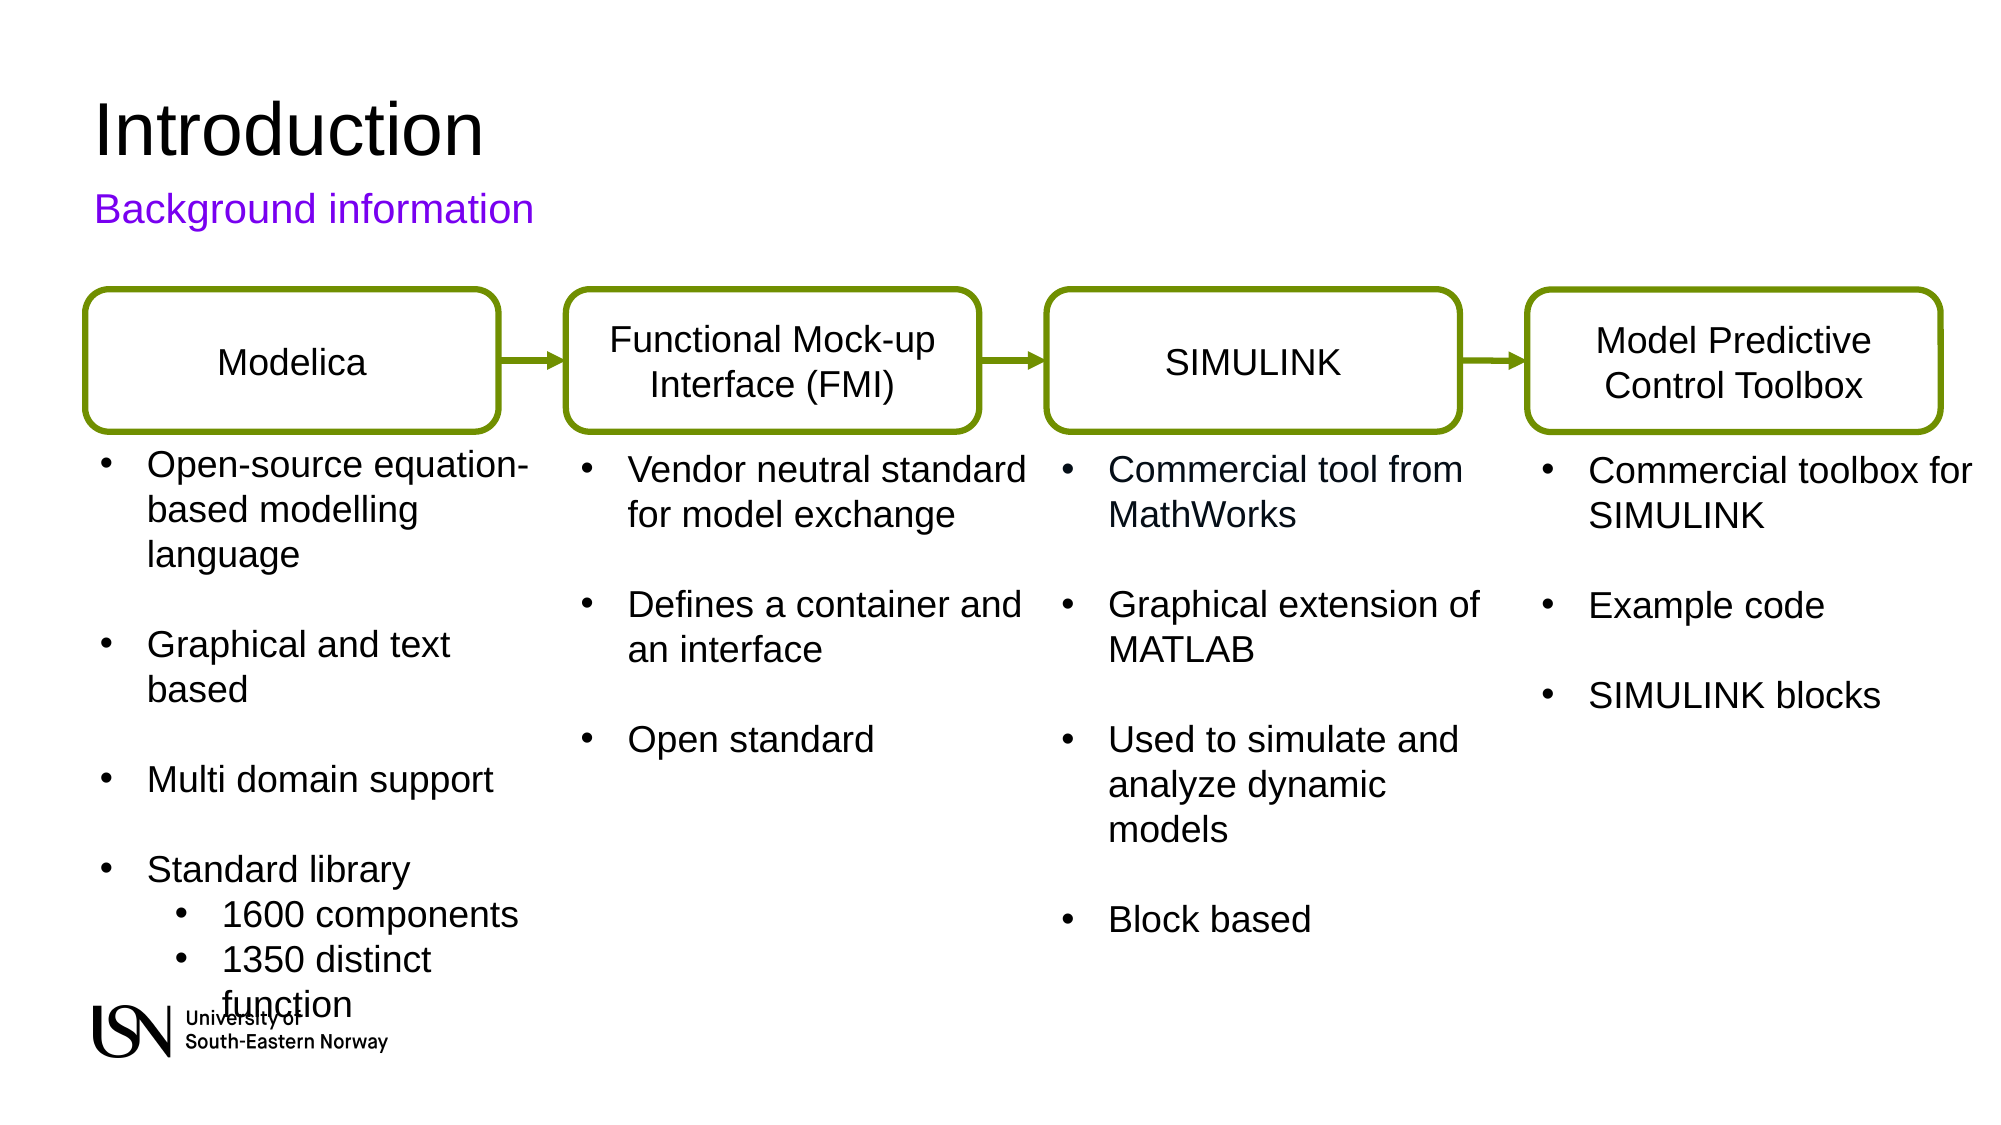

# Introduction
Background information
SIMULINK
Functional Mock-up Interface (FMI)
Modelica
Model Predictive Control Toolbox
Open-source equation-based modelling language
Graphical and text based
Multi domain support

Standard library
1600 components
1350 distinct function
Vendor neutral standard for model exchange
Defines a container and an interface
Open standard

Commercial tool from MathWorks
Graphical extension of MATLAB

Used to simulate and analyze dynamic models
Block based
Commercial toolbox for SIMULINK

Example code

SIMULINK blocks